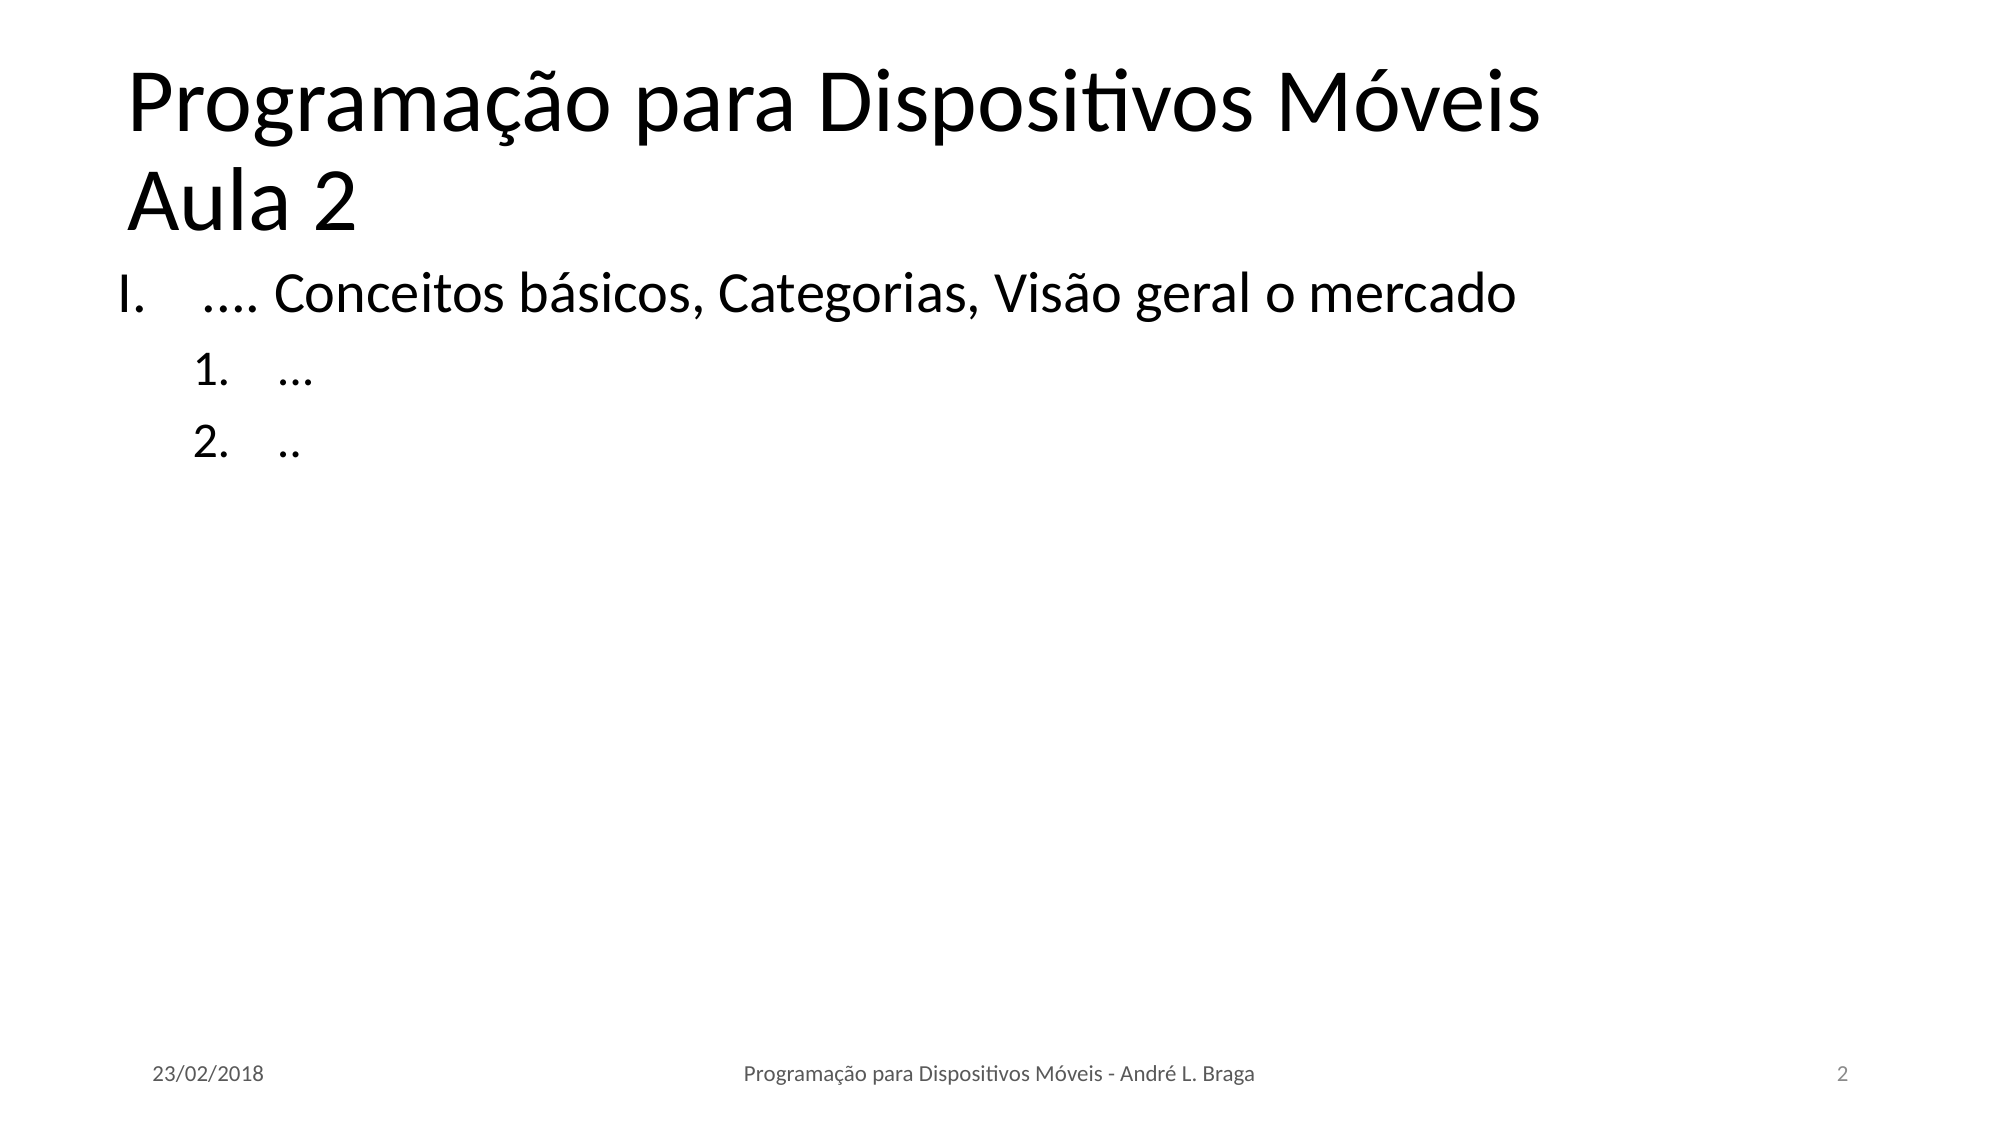

# Programação para Dispositivos Móveis Aula 2
.... Conceitos básicos, Categorias, Visão geral o mercado
...
..
23/02/2018
Programação para Dispositivos Móveis - André L. Braga
2